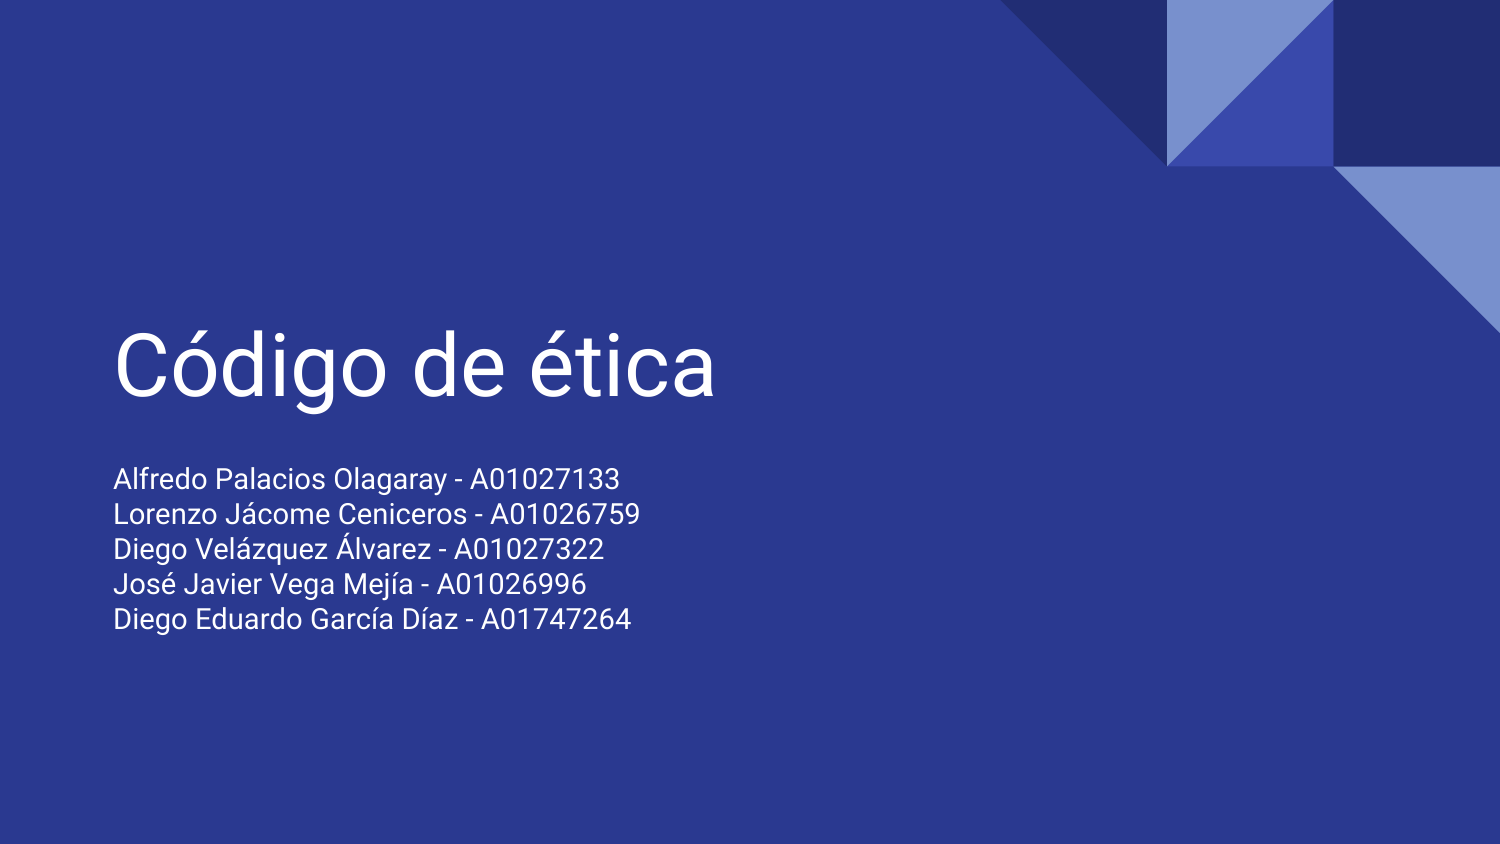

# Código de ética
Alfredo Palacios Olagaray - A01027133
Lorenzo Jácome Ceniceros - A01026759
Diego Velázquez Álvarez - A01027322
José Javier Vega Mejía - A01026996
Diego Eduardo García Díaz - A01747264